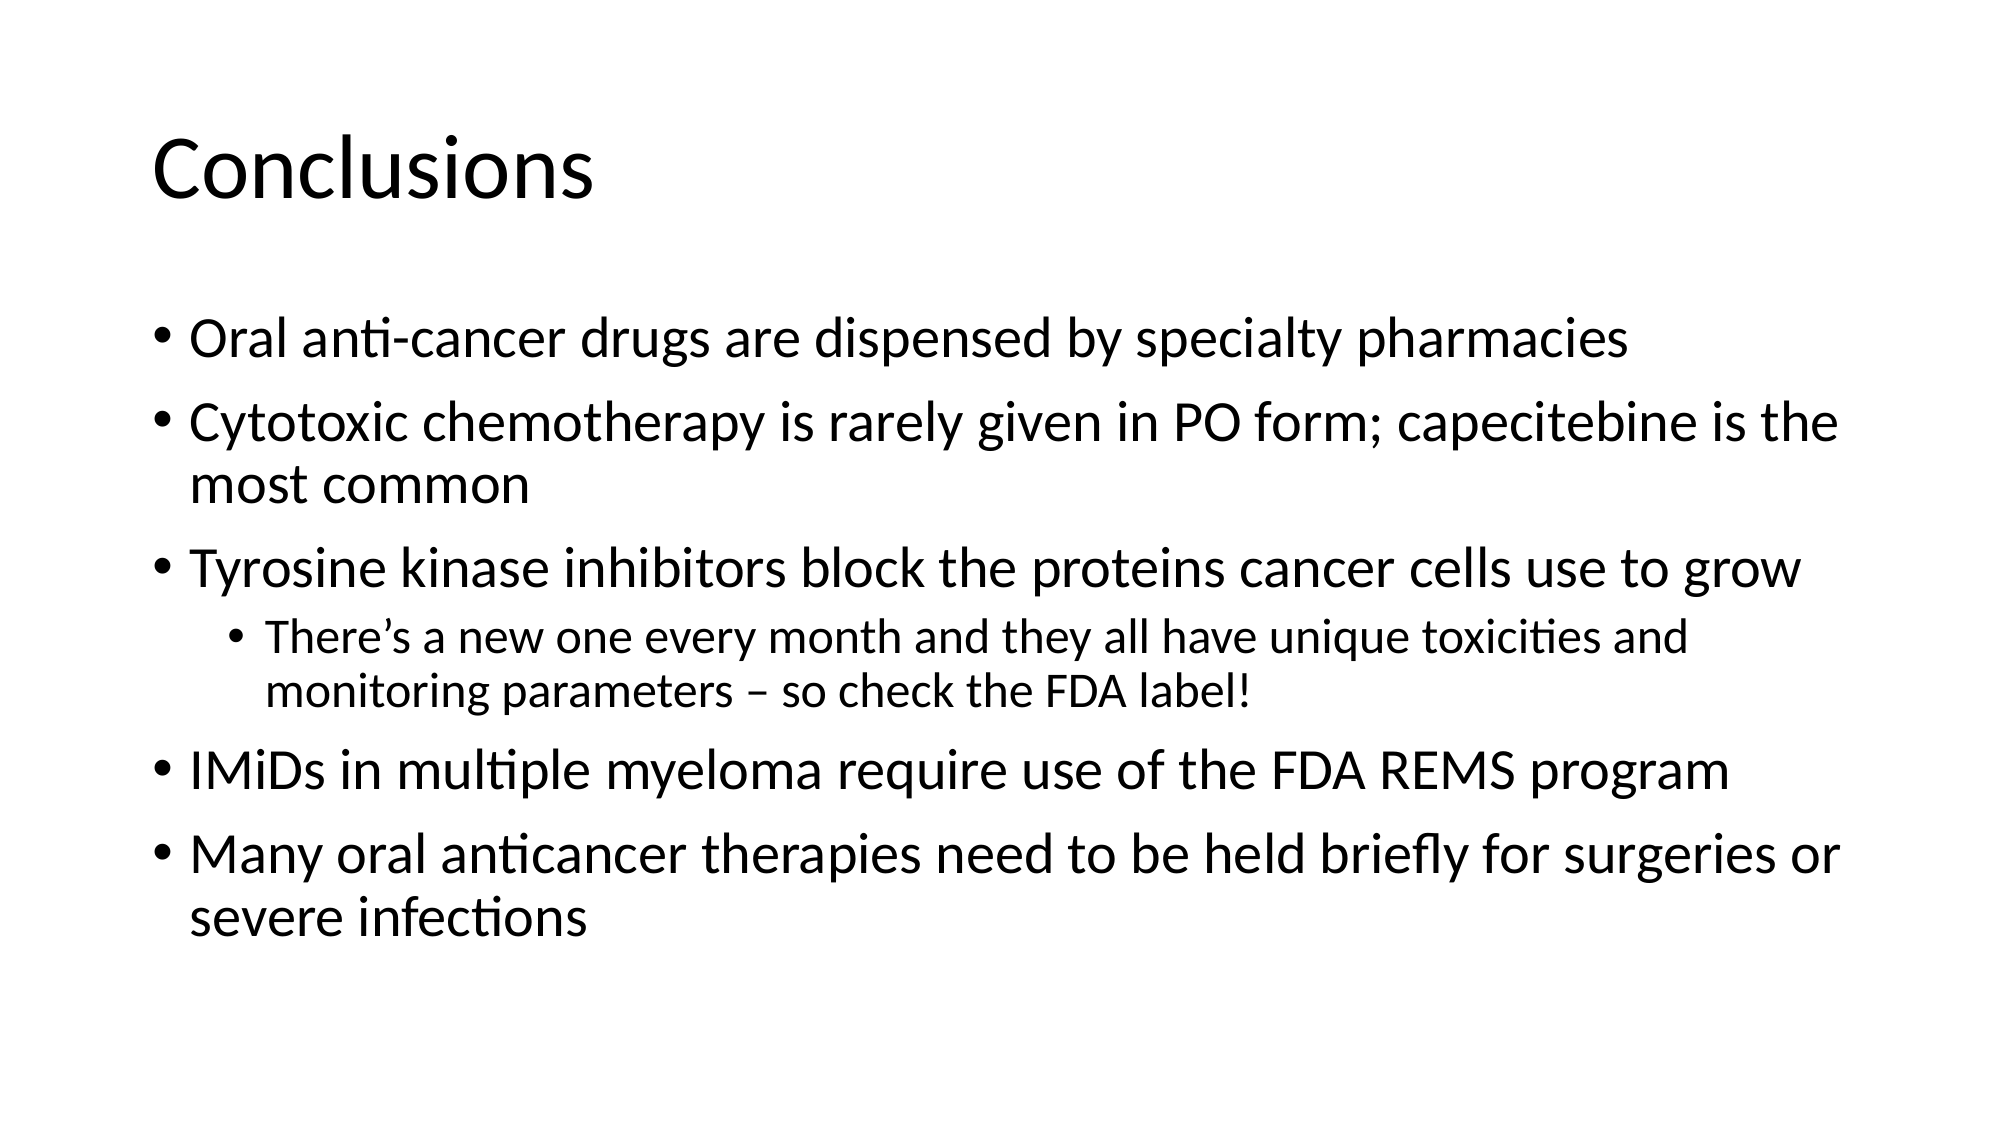

# Conclusions
Oral anti-cancer drugs are dispensed by specialty pharmacies
Cytotoxic chemotherapy is rarely given in PO form; capecitebine is the most common
Tyrosine kinase inhibitors block the proteins cancer cells use to grow
There’s a new one every month and they all have unique toxicities and monitoring parameters – so check the FDA label!
IMiDs in multiple myeloma require use of the FDA REMS program
Many oral anticancer therapies need to be held briefly for surgeries or severe infections